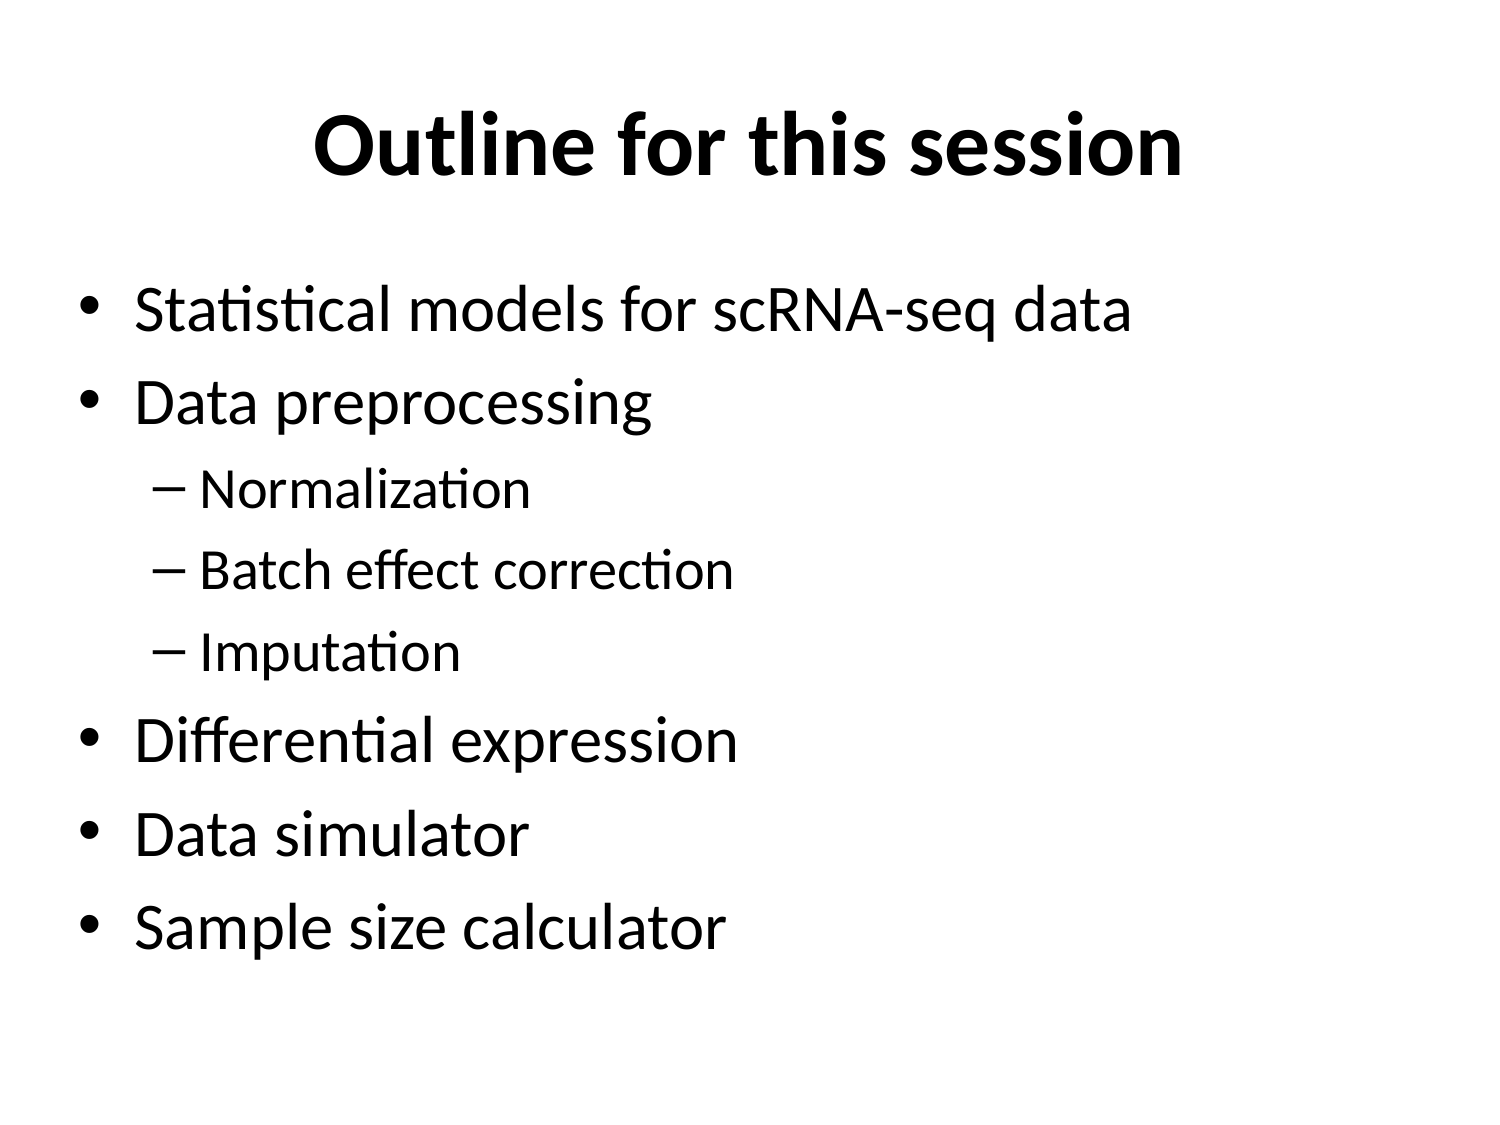

# Outline for this session
Statistical models for scRNA-seq data
Data preprocessing
Normalization
Batch effect correction
Imputation
Differential expression
Data simulator
Sample size calculator